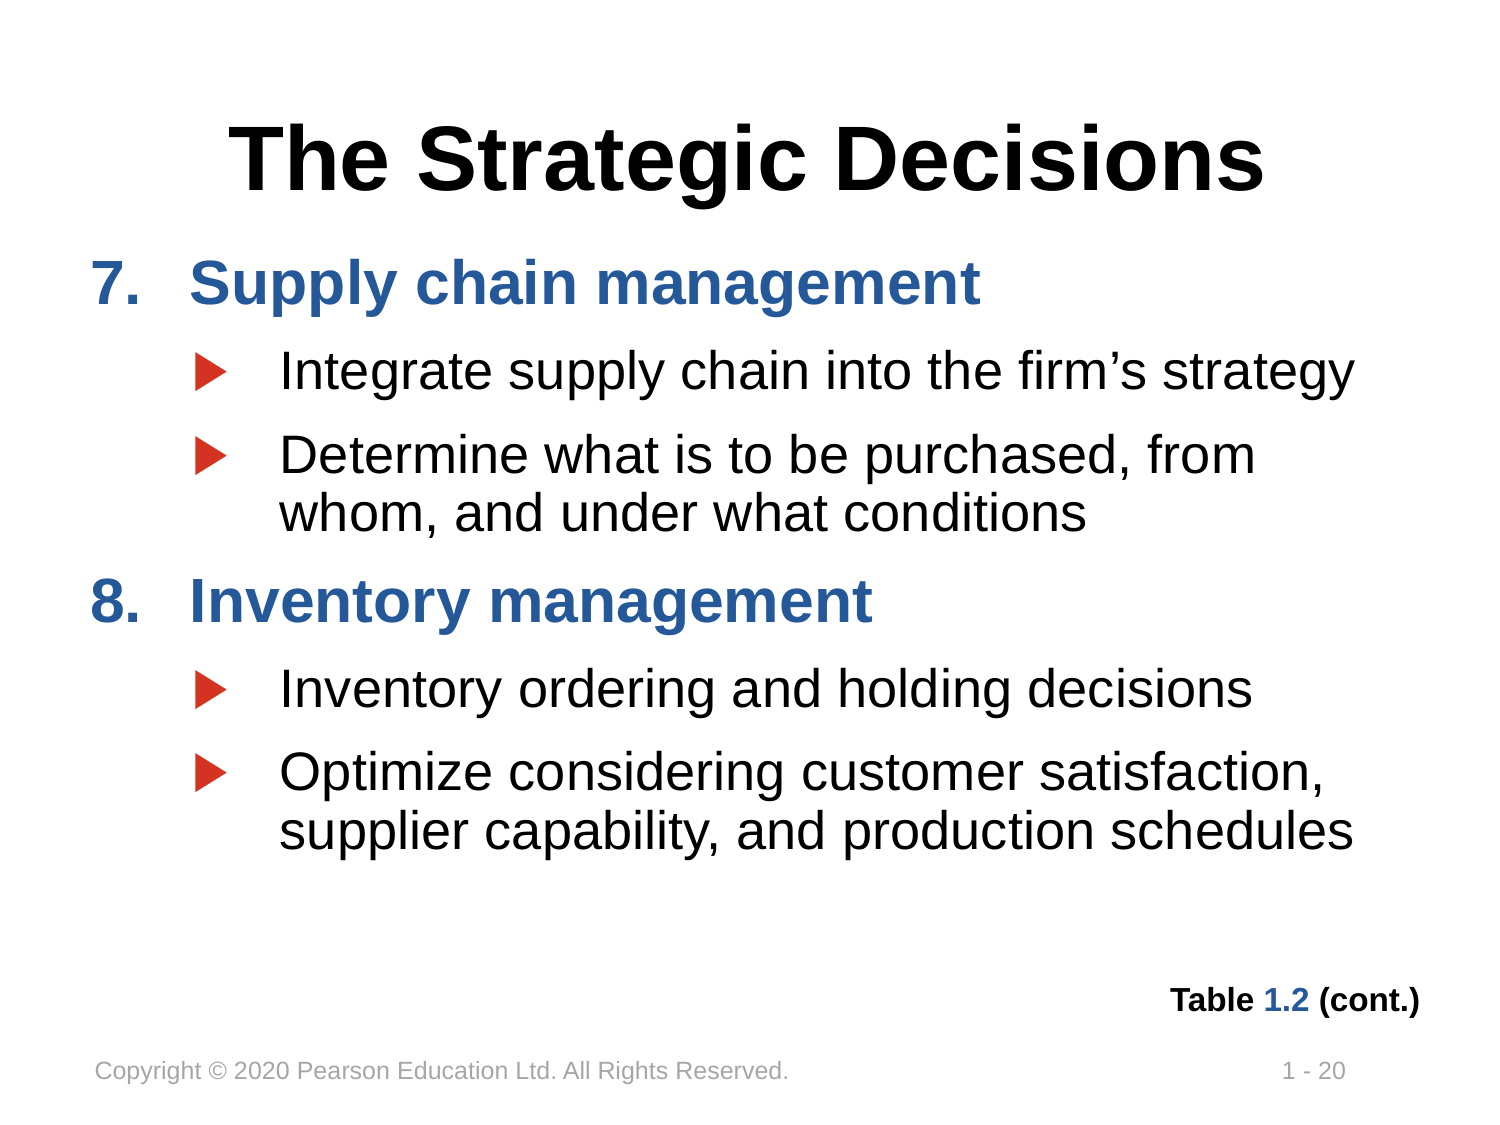

# The Strategic Decisions
Supply chain management
Integrate supply chain into the firm’s strategy
Determine what is to be purchased, from whom, and under what conditions
Inventory management
Inventory ordering and holding decisions
Optimize considering customer satisfaction, supplier capability, and production schedules
Table 1.2 (cont.)